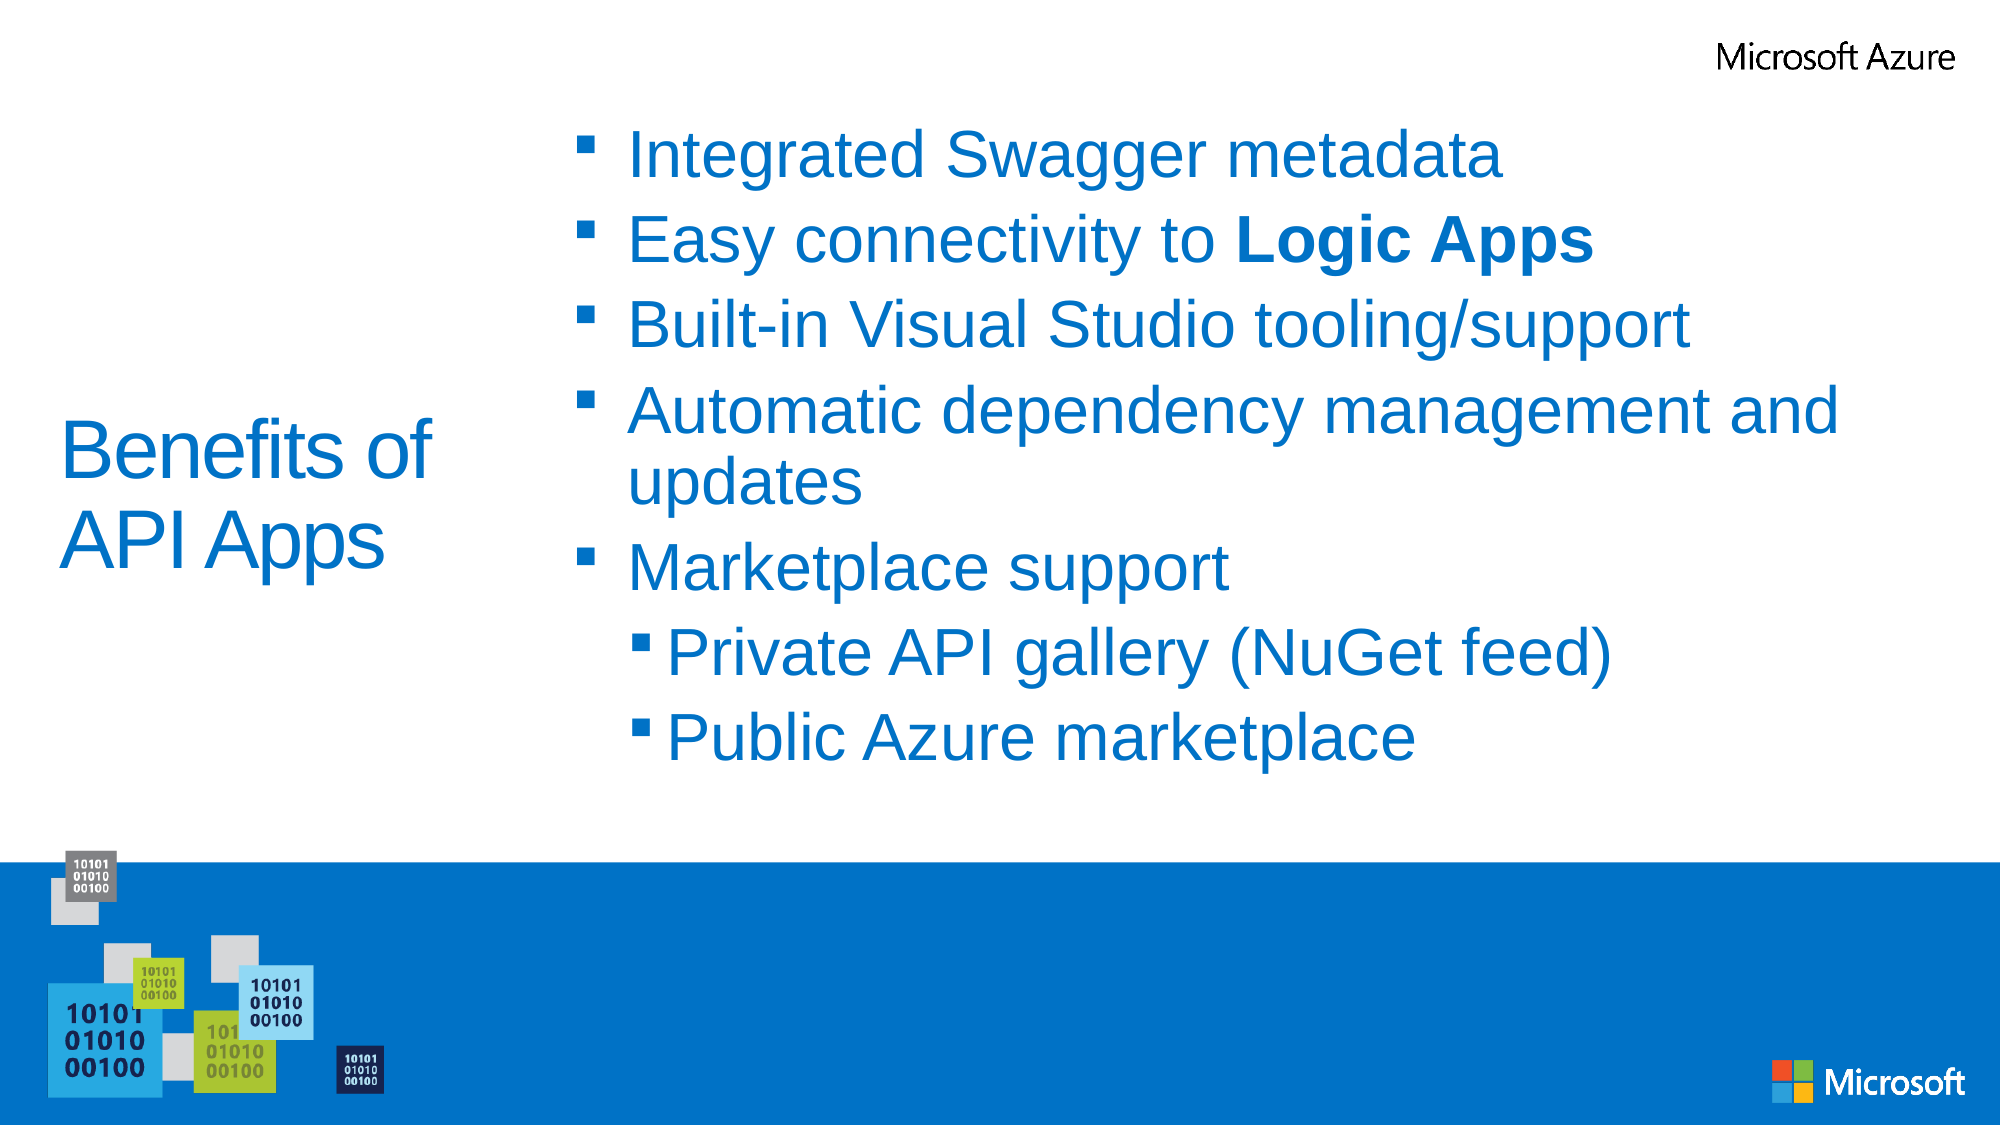

Integrated Swagger metadata
Easy connectivity to Logic Apps
Built-in Visual Studio tooling/support
Automatic dependency management and updates
Marketplace support
Private API gallery (NuGet feed)
Public Azure marketplace
# Benefits of API Apps